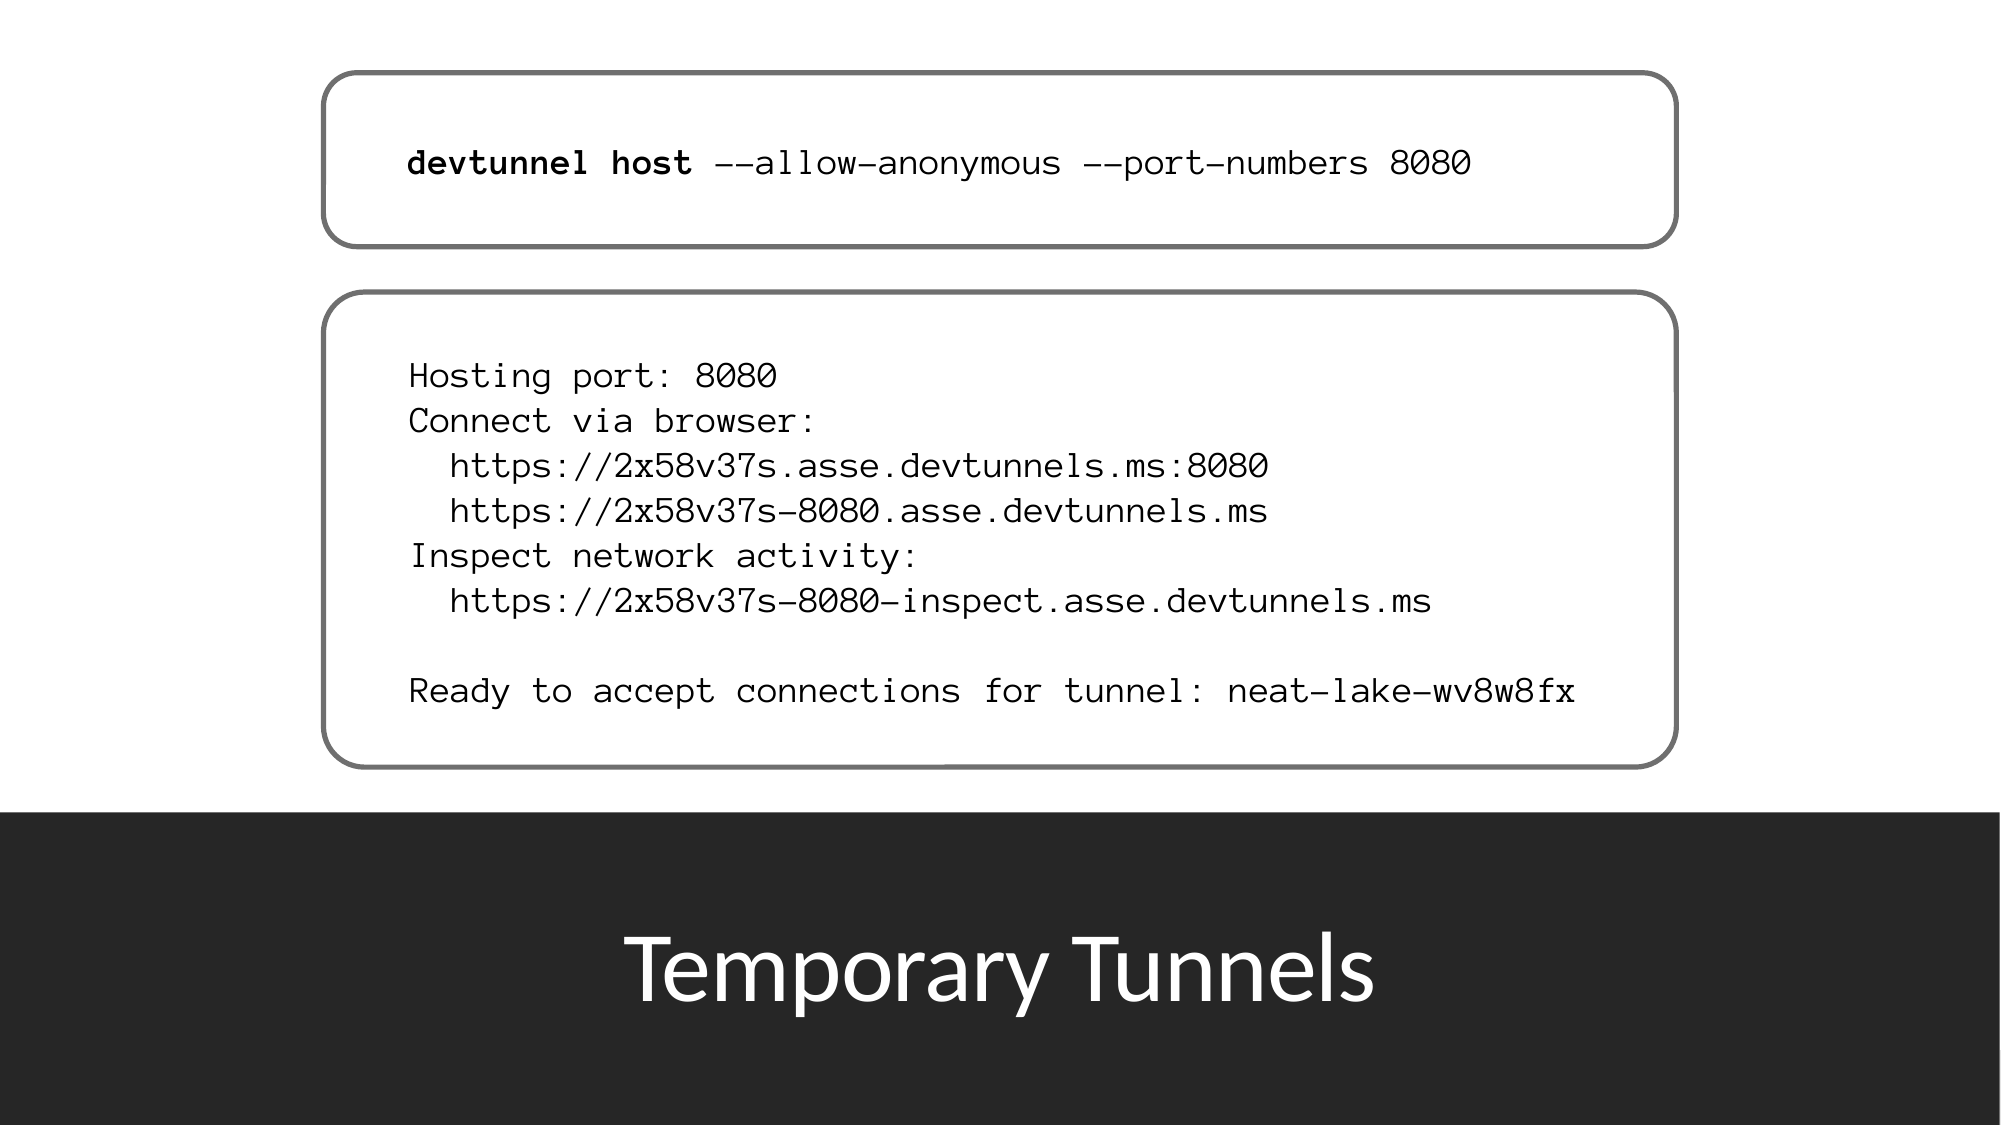

devtunnel host --allow-anonymous --port-numbers 8080
Hosting port: 8080
Connect via browser:
  https://2x58v37s.asse.devtunnels.ms:8080
  https://2x58v37s-8080.asse.devtunnels.ms
Inspect network activity:
  https://2x58v37s-8080-inspect.asse.devtunnels.ms

Ready to accept connections for tunnel: neat-lake-wv8w8fx

# Temporary Tunnels